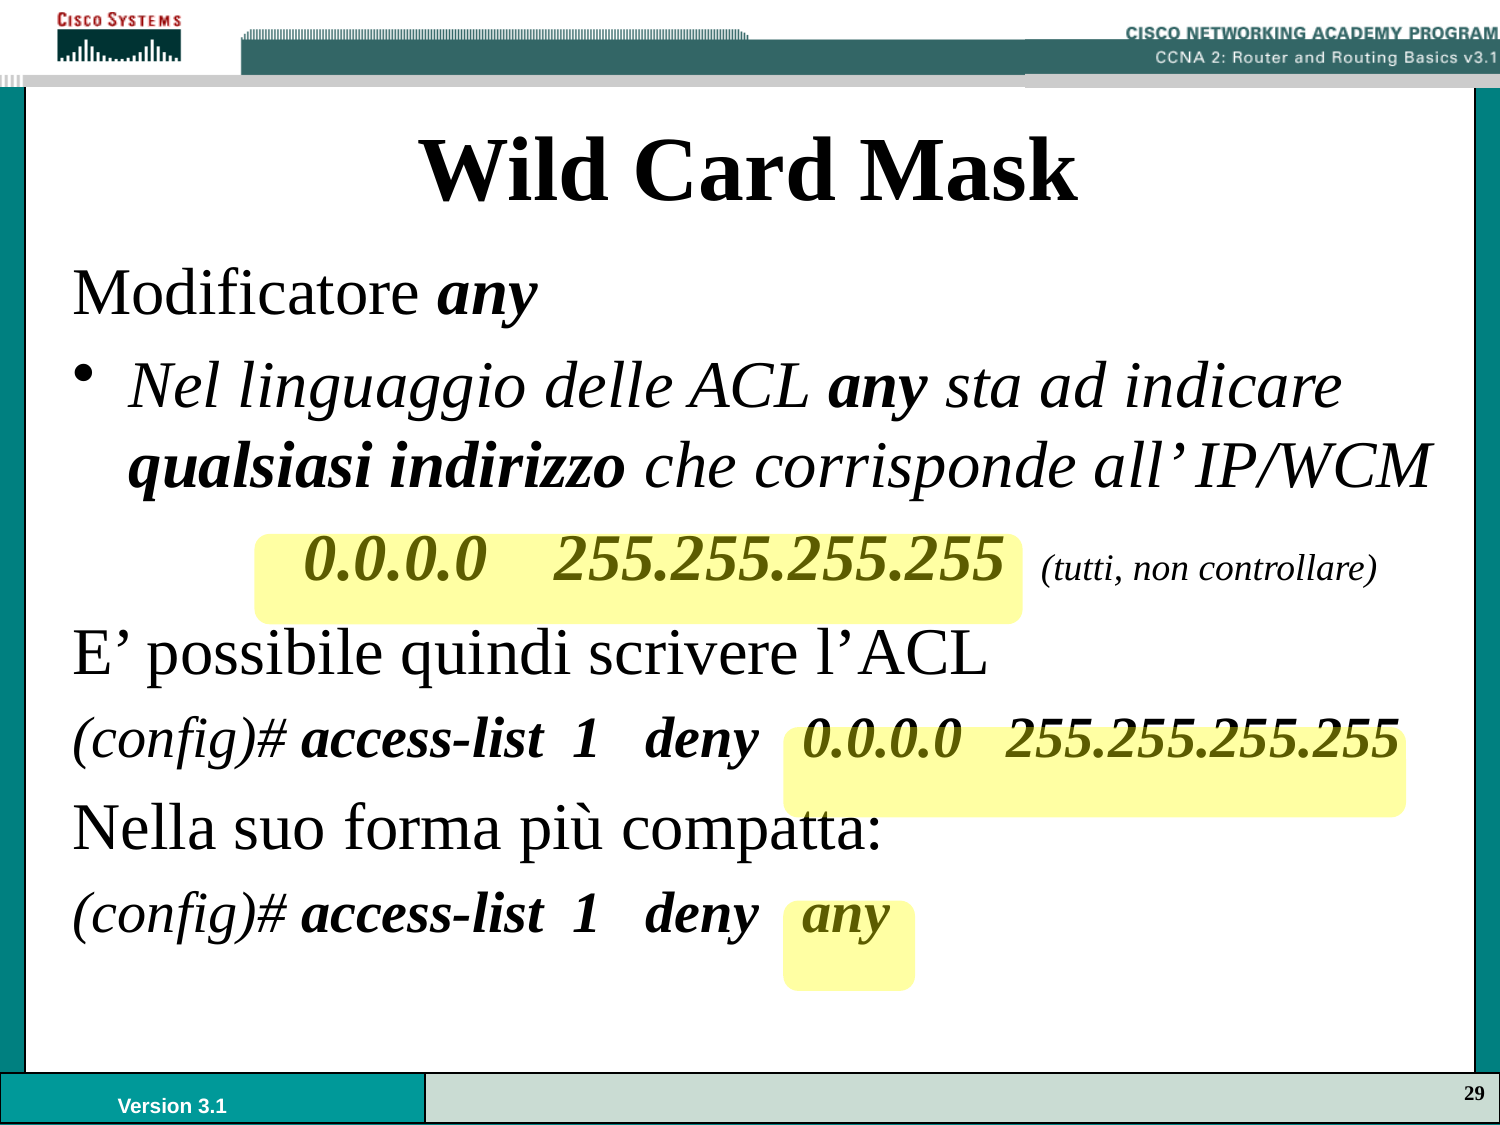

# Wild Card Mask
Modificatore any
Nel linguaggio delle ACL any sta ad indicare qualsiasi indirizzo che corrisponde all’ IP/WCM
          0.0.0.0    255.255.255.255  (tutti, non controllare)
E’ possibile quindi scrivere l’ACL
(config)# access-list  1   deny   0.0.0.0   255.255.255.255
Nella suo forma più compatta:
(config)# access-list  1   deny   any